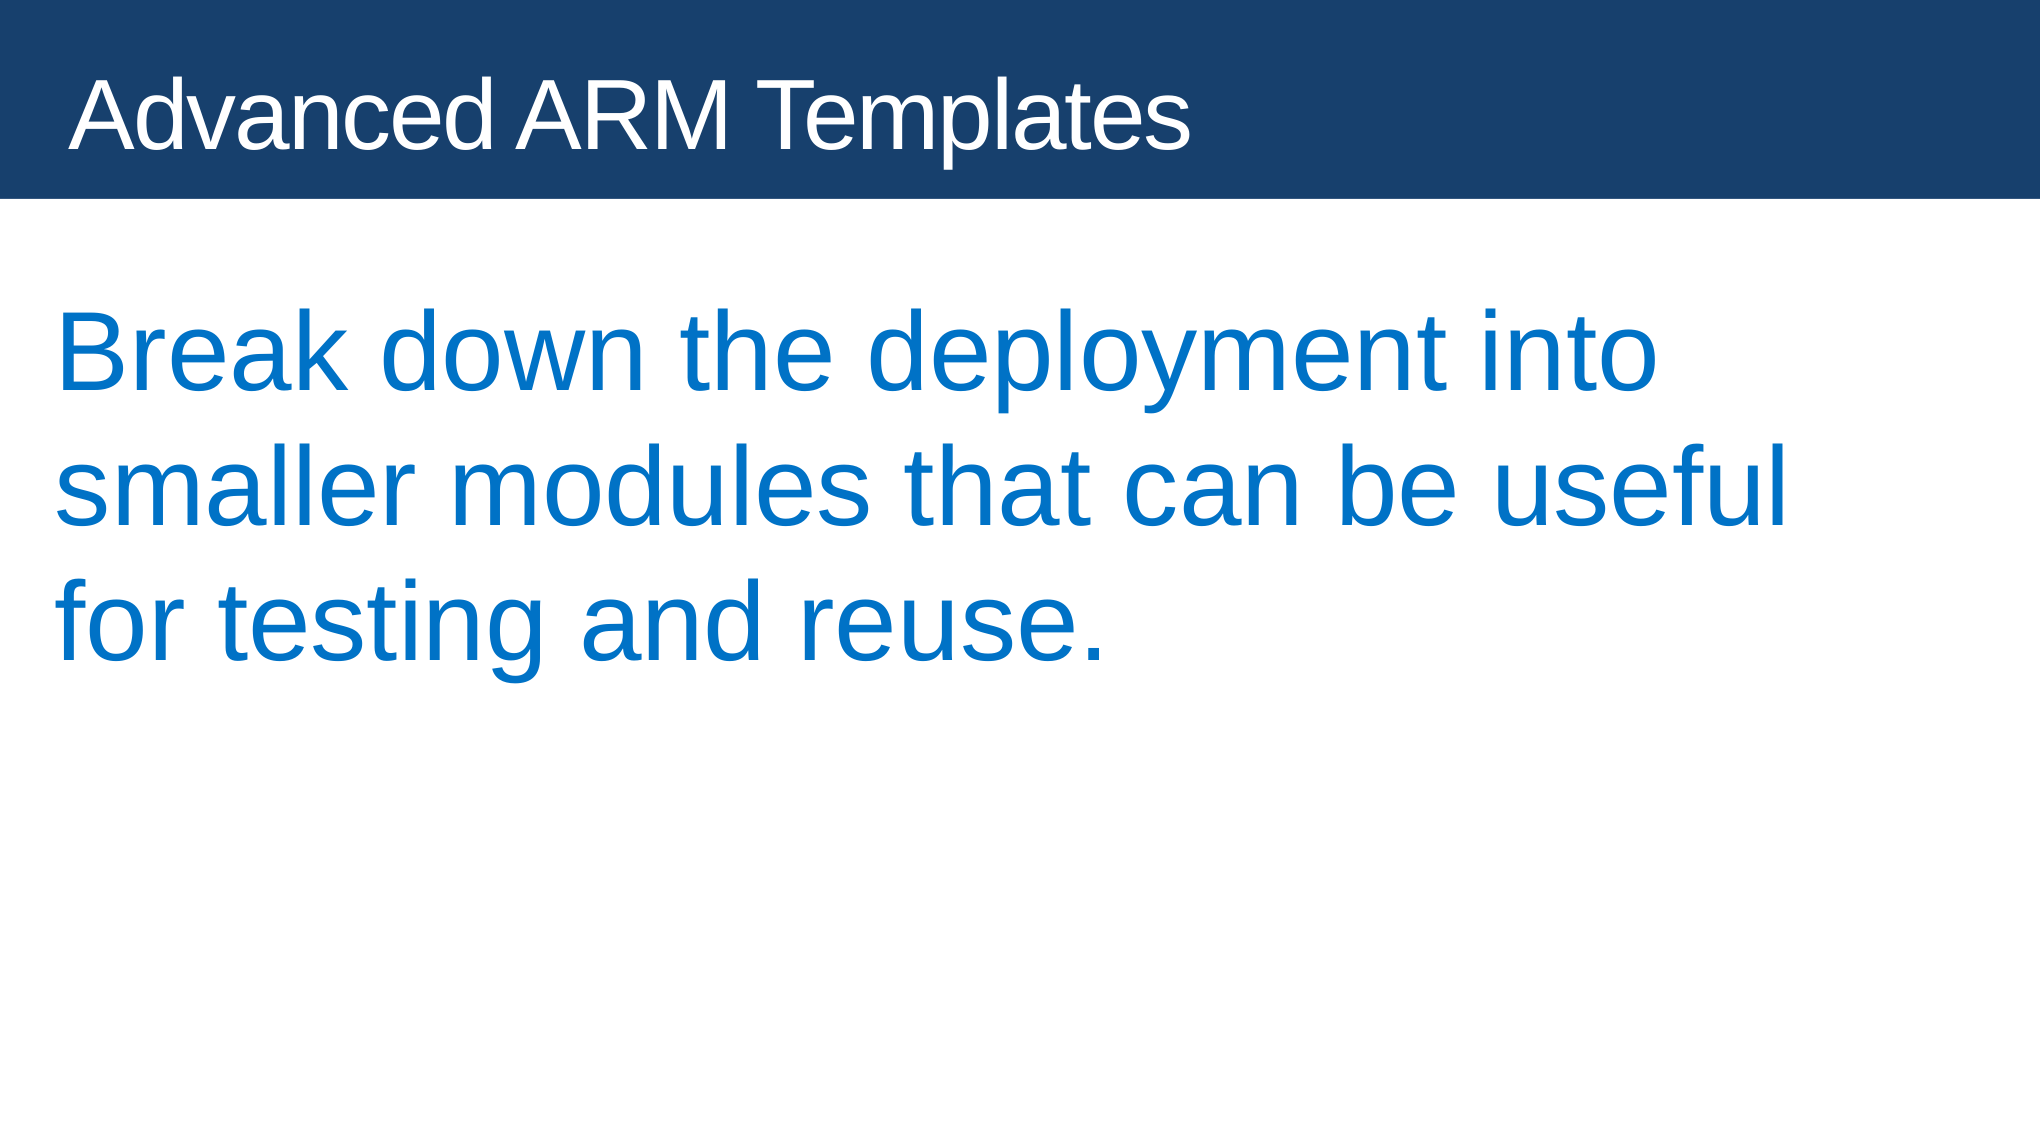

# Advanced ARM Templates
Break down the deployment into smaller modules that can be useful for testing and reuse.